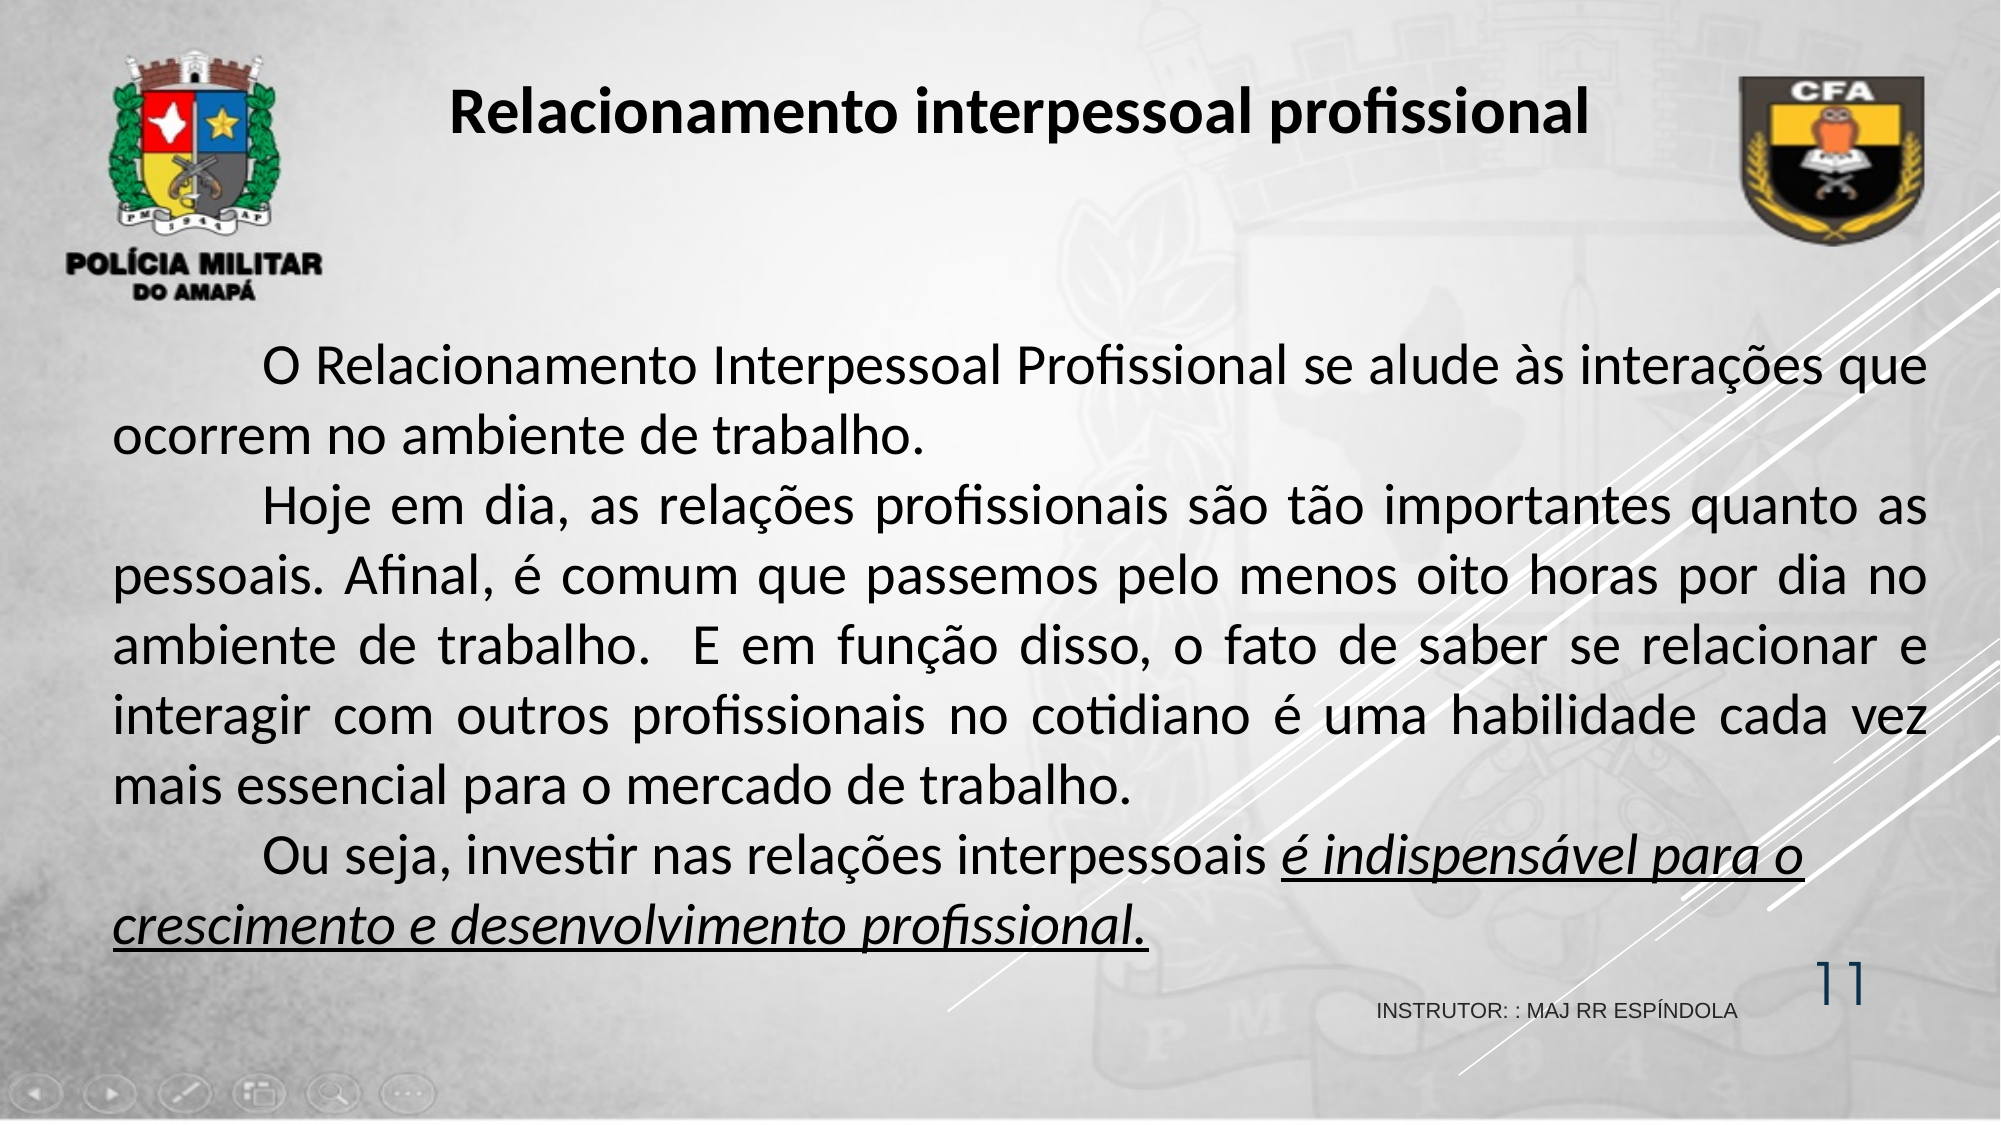

Relacionamento interpessoal profissional
	O Relacionamento Interpessoal Profissional se alude às interações que ocorrem no ambiente de trabalho.
	Hoje em dia, as relações profissionais são tão importantes quanto as pessoais. Afinal, é comum que passemos pelo menos oito horas por dia no ambiente de trabalho.  E em função disso, o fato de saber se relacionar e interagir com outros profissionais no cotidiano é uma habilidade cada vez mais essencial para o mercado de trabalho.
	Ou seja, investir nas relações interpessoais é indispensável para o crescimento e desenvolvimento profissional.
11
INSTRUTOR: : MAJ RR ESPÍNDOLA